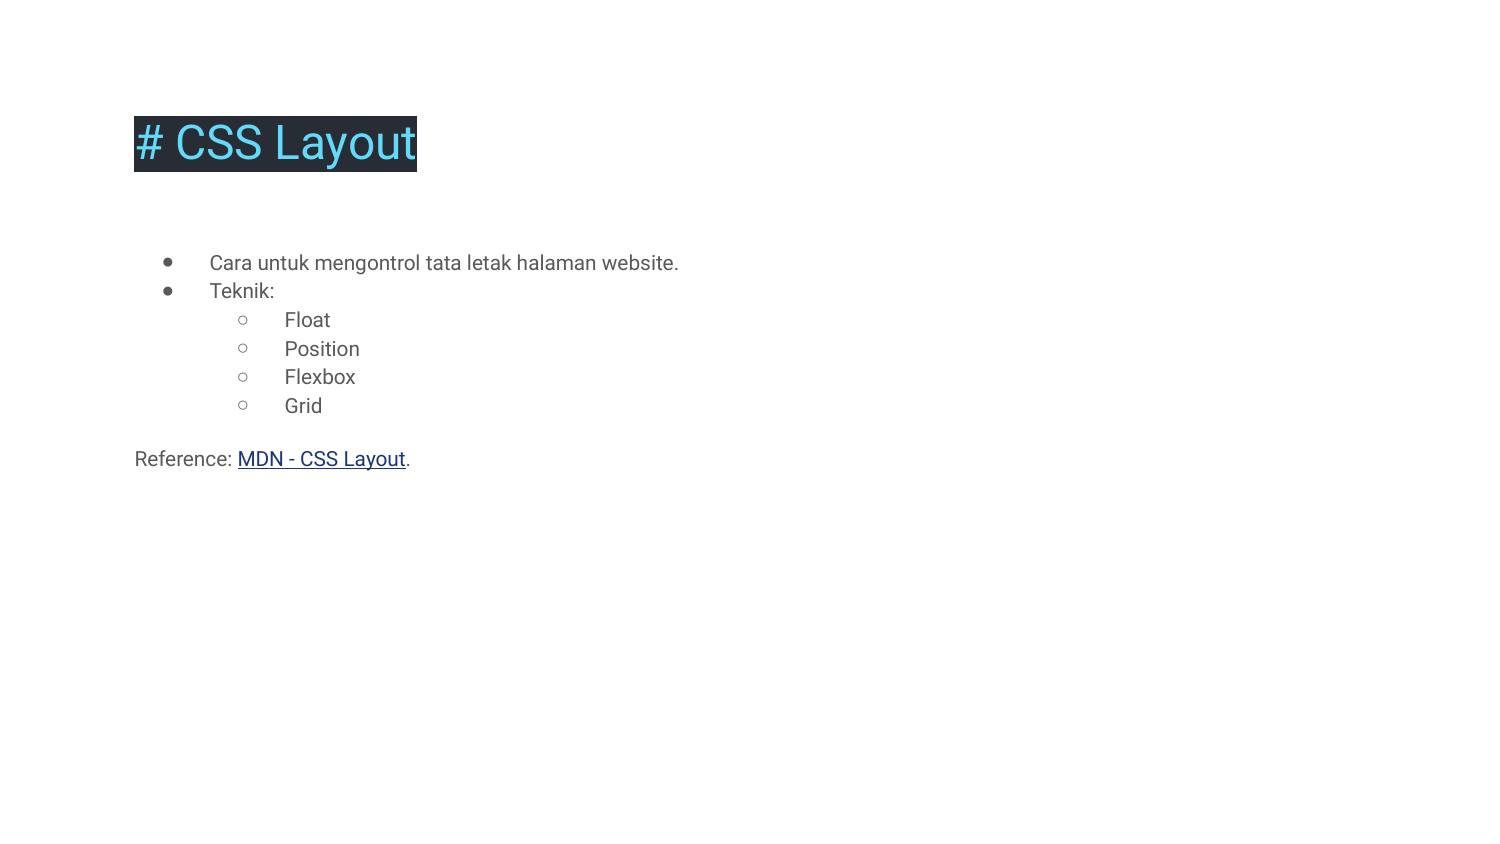

# CSS Layout
Cara untuk mengontrol tata letak halaman website.
Teknik:
Float
Position
Flexbox
Grid
Reference: MDN - CSS Layout.